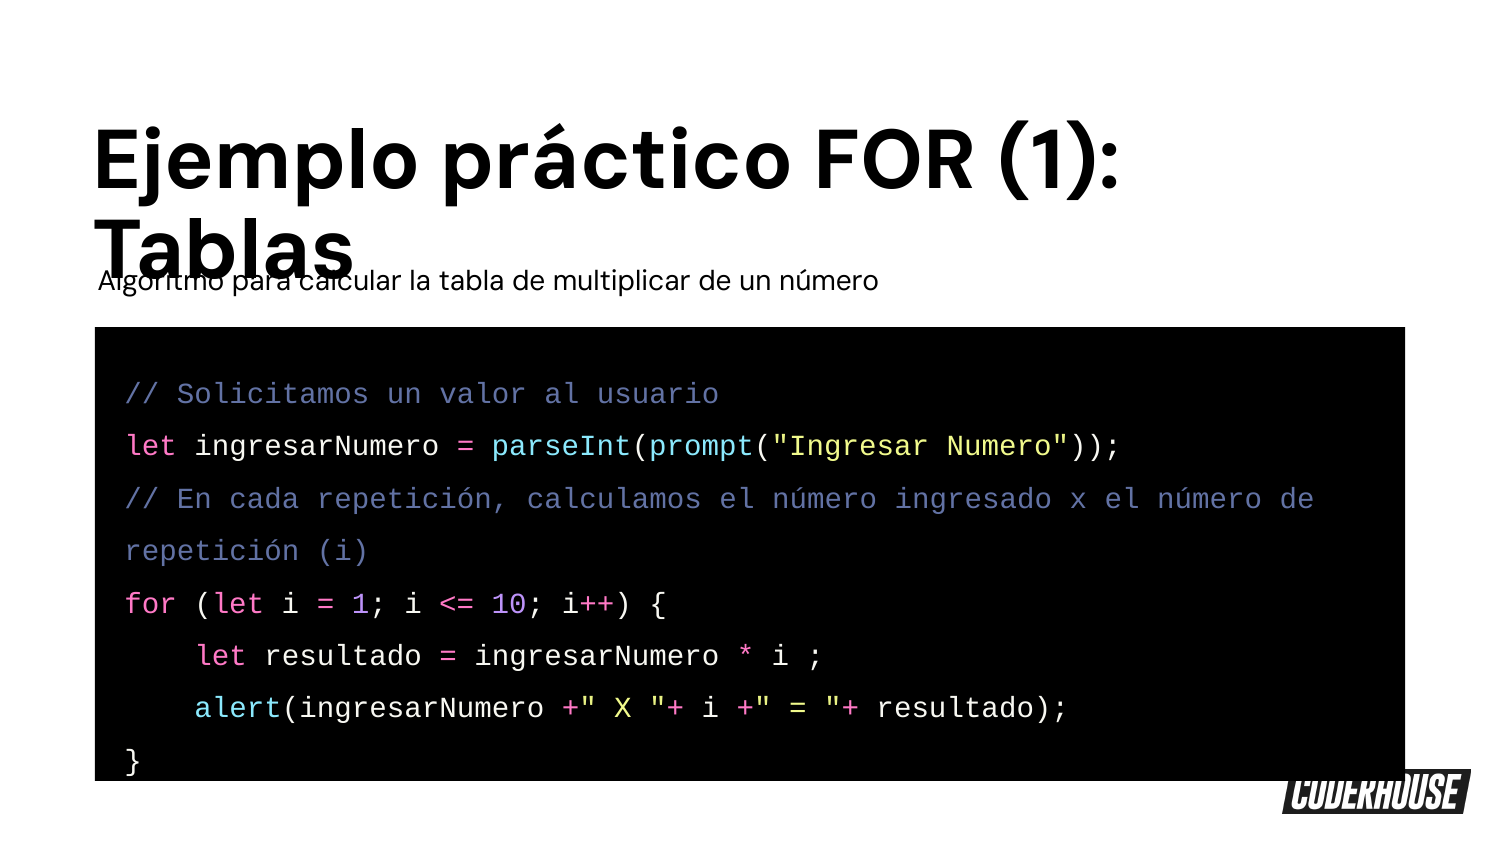

Ejemplo práctico FOR (1): Tablas
Algoritmo para calcular la tabla de multiplicar de un número
// Solicitamos un valor al usuario
let ingresarNumero = parseInt(prompt("Ingresar Numero"));
// En cada repetición, calculamos el número ingresado x el número de repetición (i)
for (let i = 1; i <= 10; i++) {
    let resultado = ingresarNumero * i ;
    alert(ingresarNumero +" X "+ i +" = "+ resultado);
}